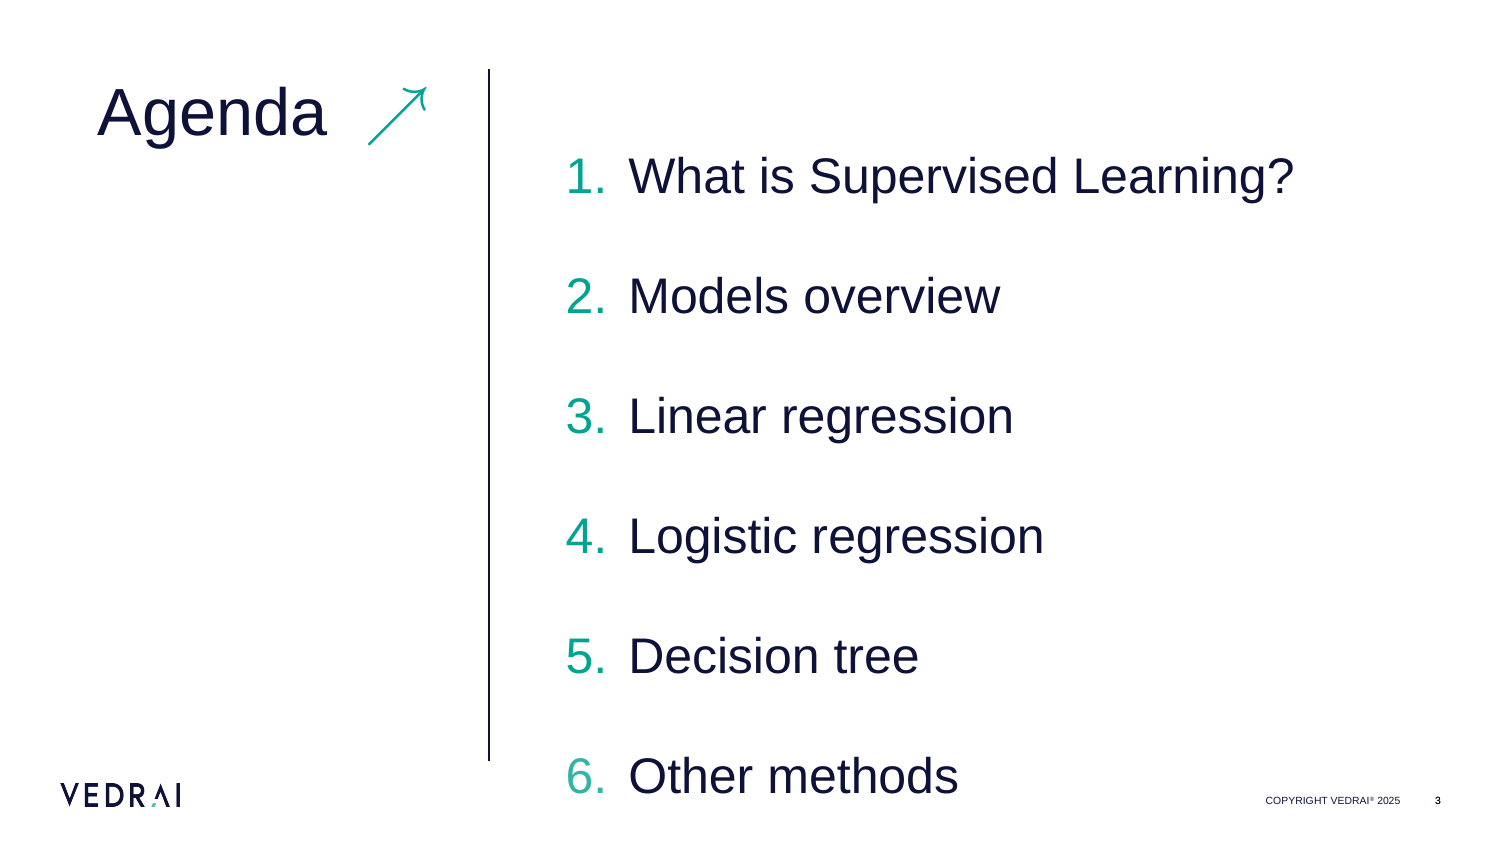

Agenda  ↗
What is Supervised Learning?
Models overview
Linear regression
Logistic regression
Decision tree
Other methods